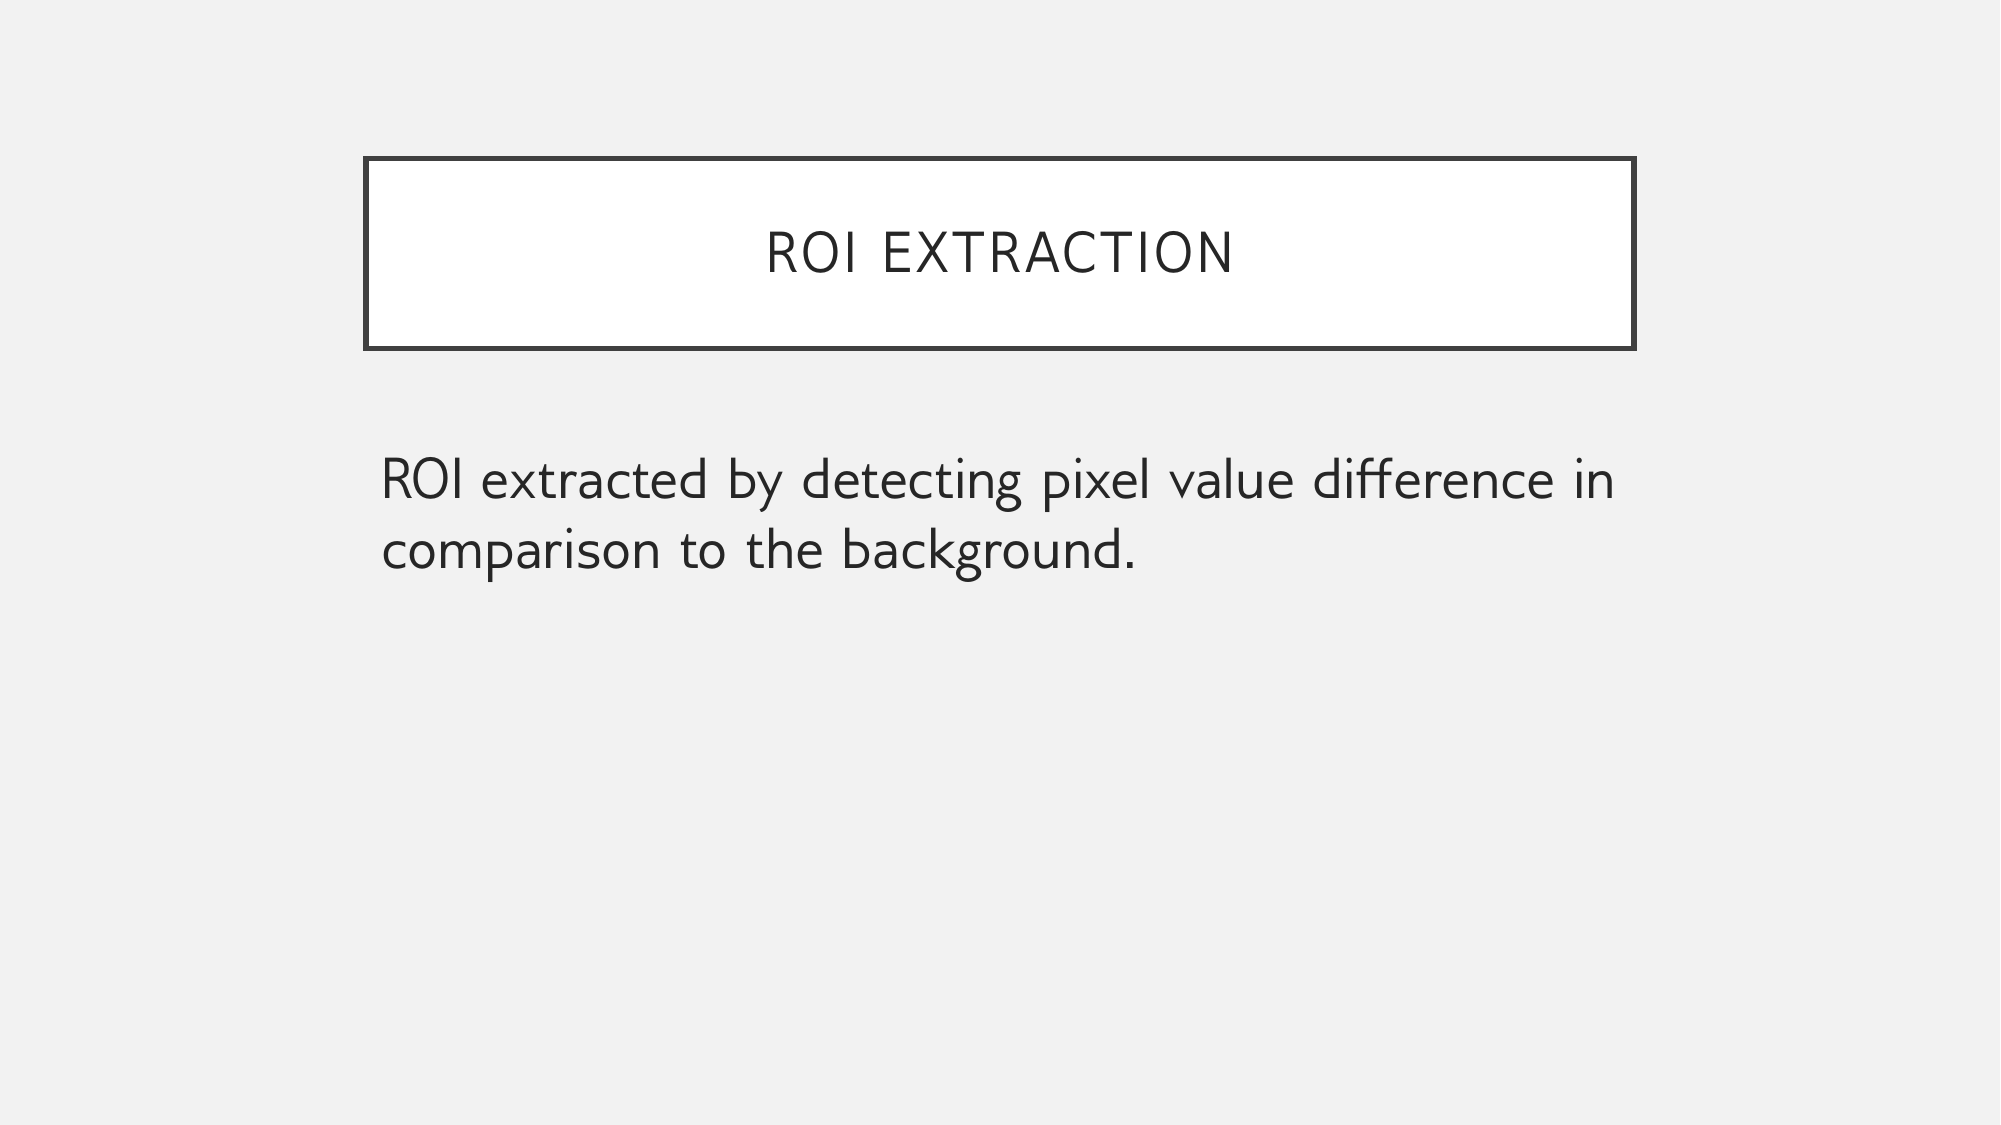

# ROI extraction
ROI extracted by detecting pixel value difference in comparison to the background.